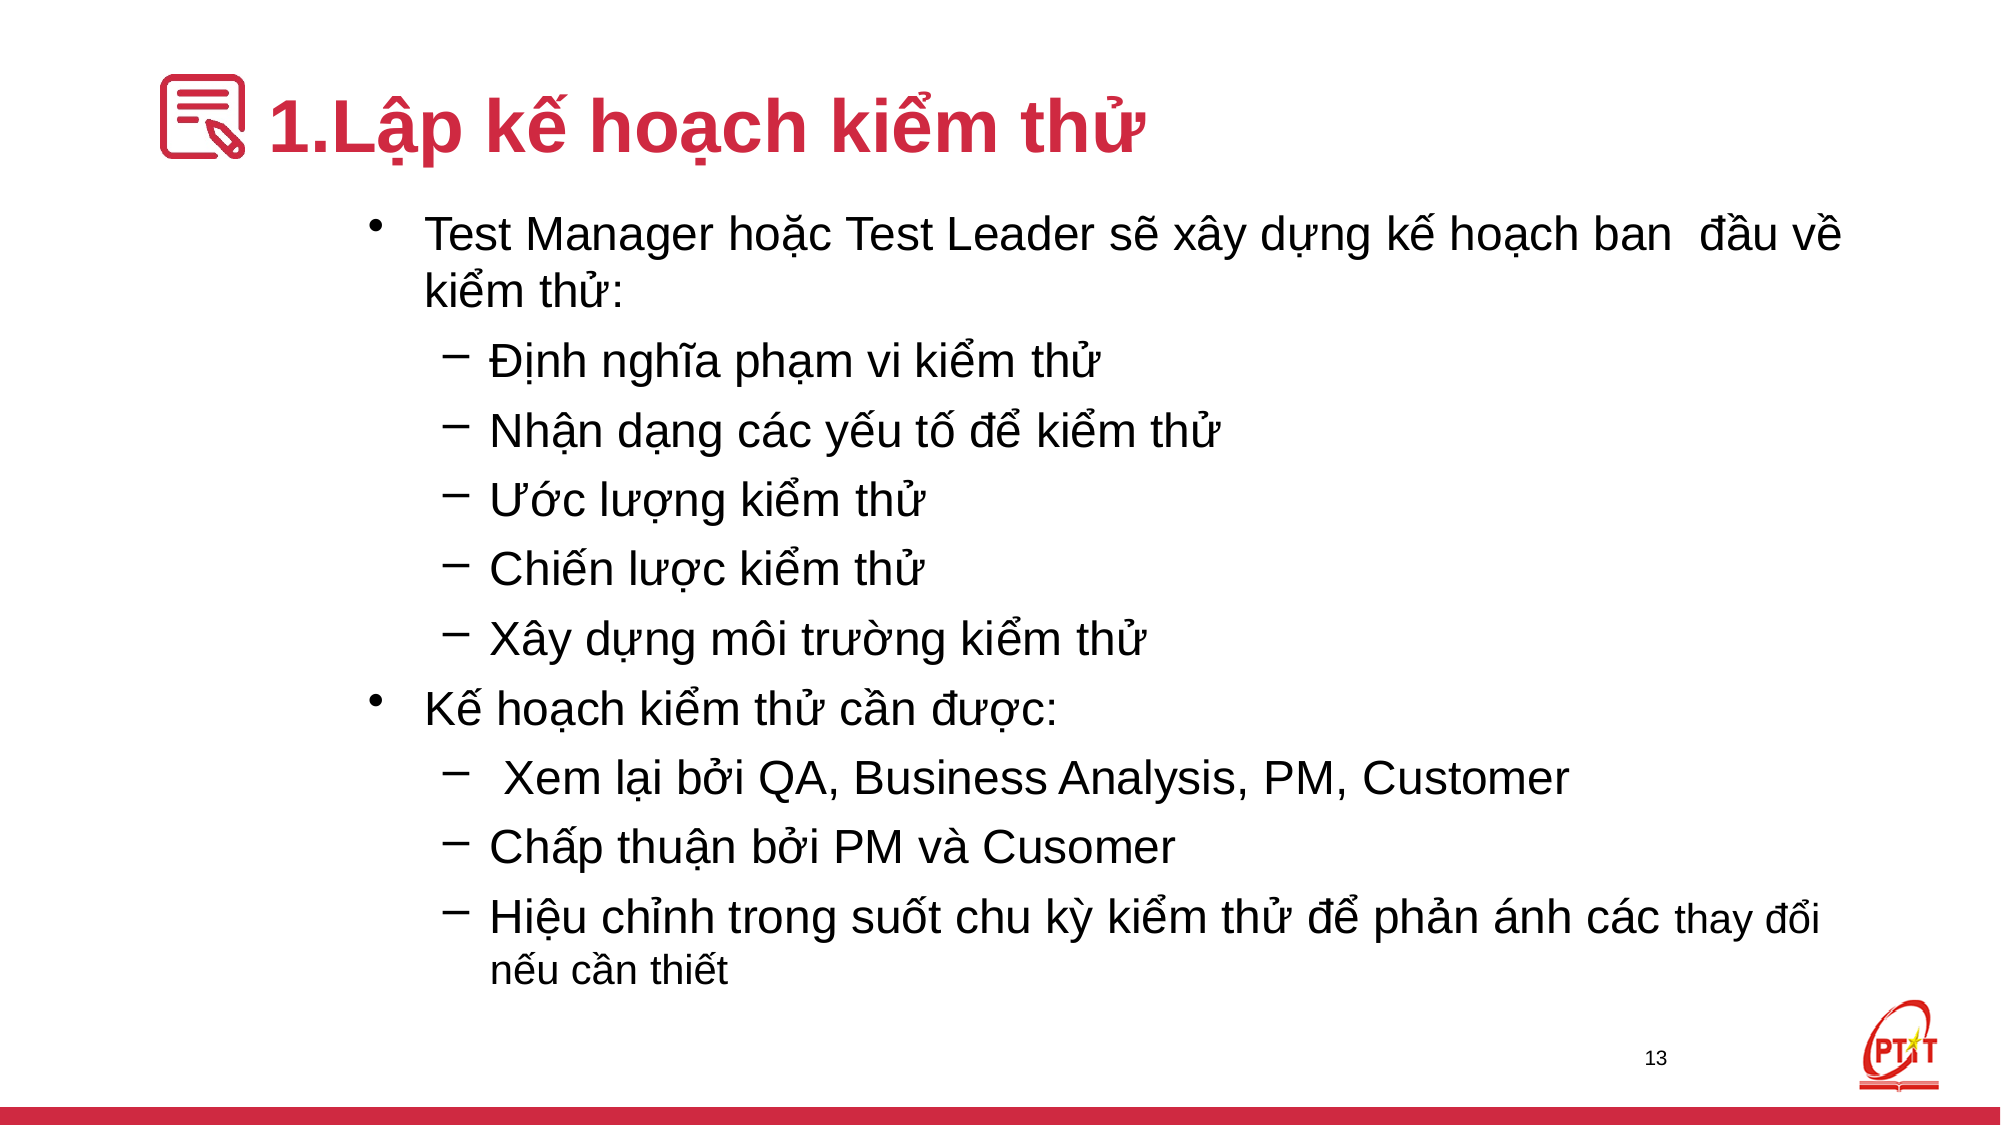

# 1.Lập kế hoạch kiểm thử
Test Manager hoặc Test Leader sẽ xây dựng kế hoạch ban  đầu về kiểm thử:
Định nghĩa phạm vi kiểm thử
Nhận dạng các yếu tố để kiểm thử
Ước lượng kiểm thử
Chiến lược kiểm thử
Xây dựng môi trường kiểm thử
Kế hoạch kiểm thử cần được:
Xem lại bởi QA, Business Analysis, PM, Customer
Chấp thuận bởi PM và Cusomer
Hiệu chỉnh trong suốt chu kỳ kiểm thử để phản ánh các thay đổi nếu cần thiết
13